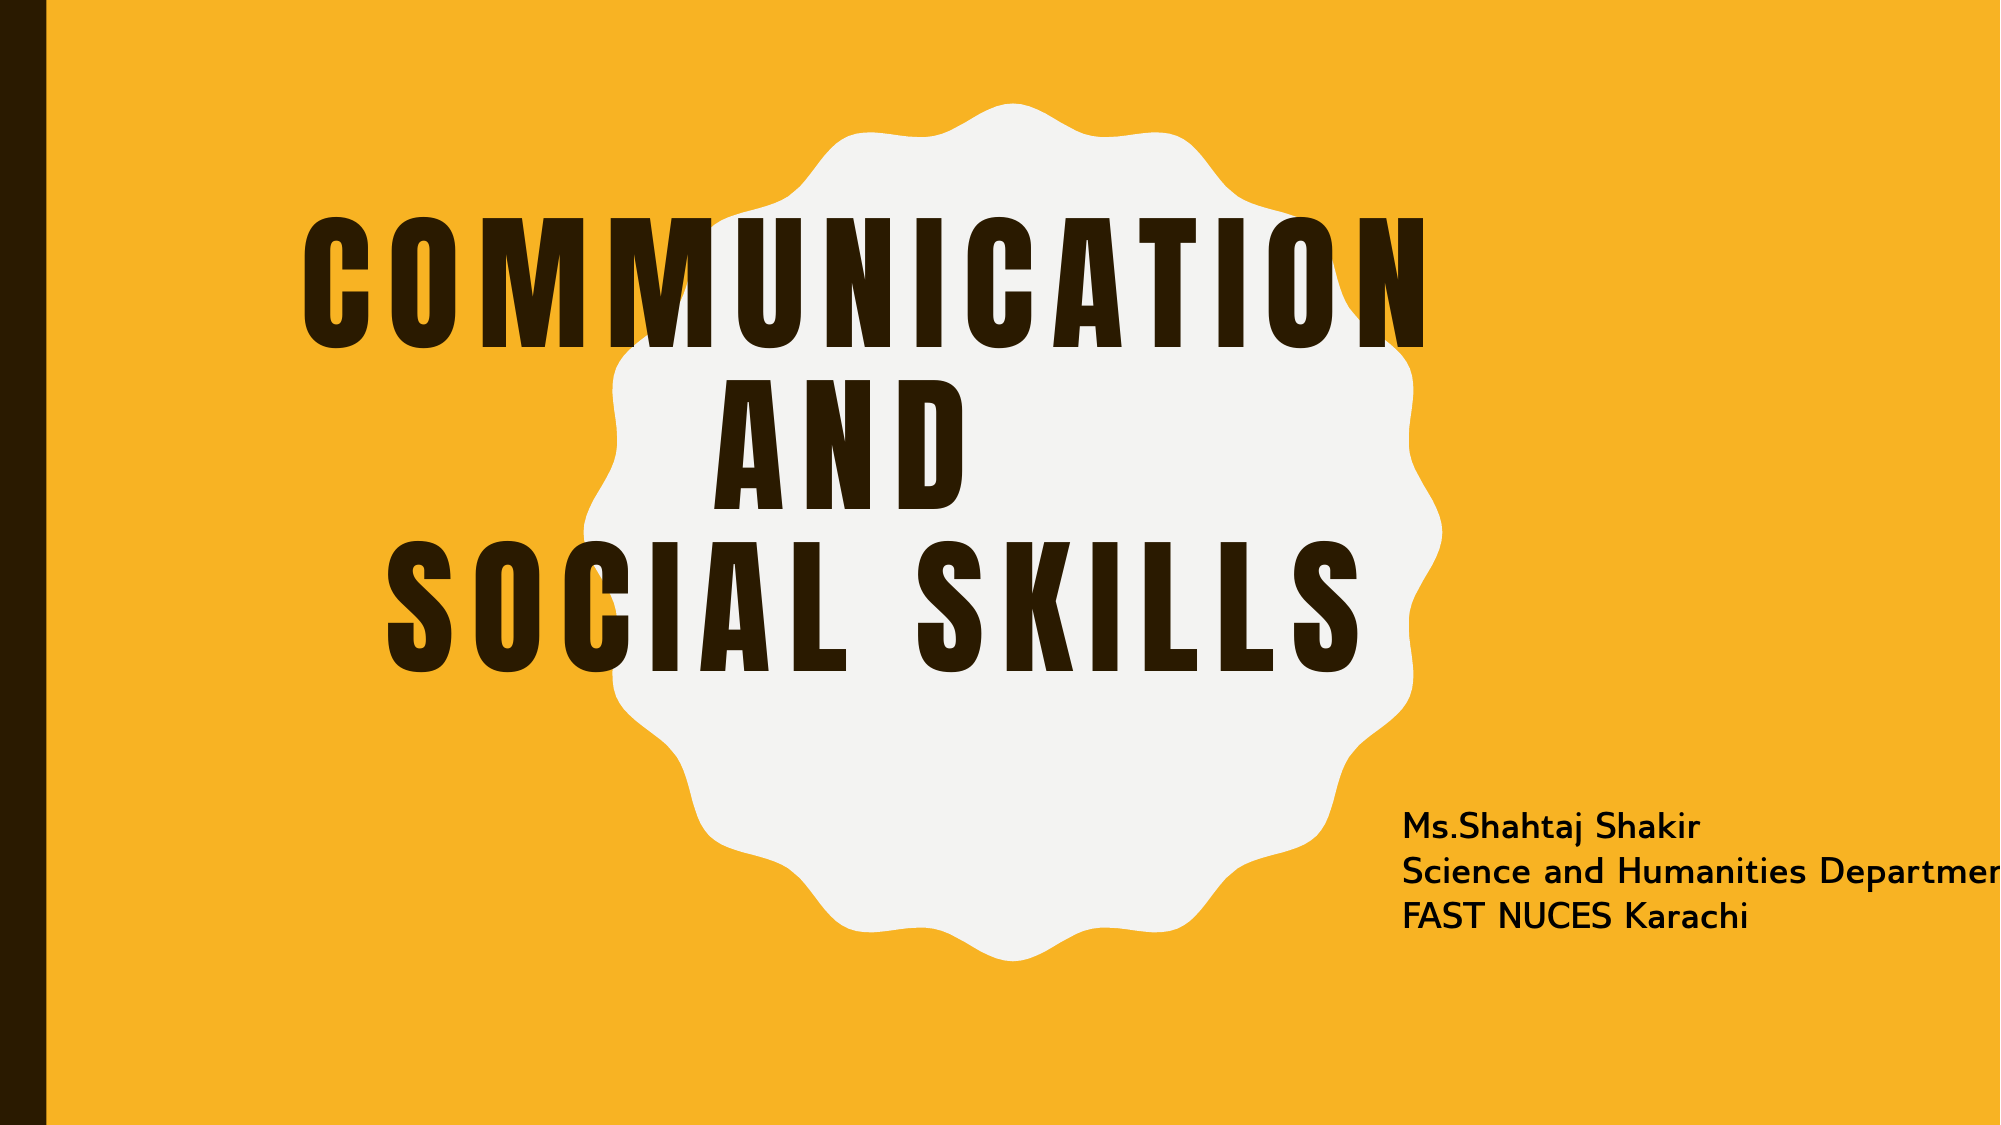

# COMMUNICATION and social skills
Ms.Shahtaj Shakir
Science and Humanities Department
FAST NUCES Karachi